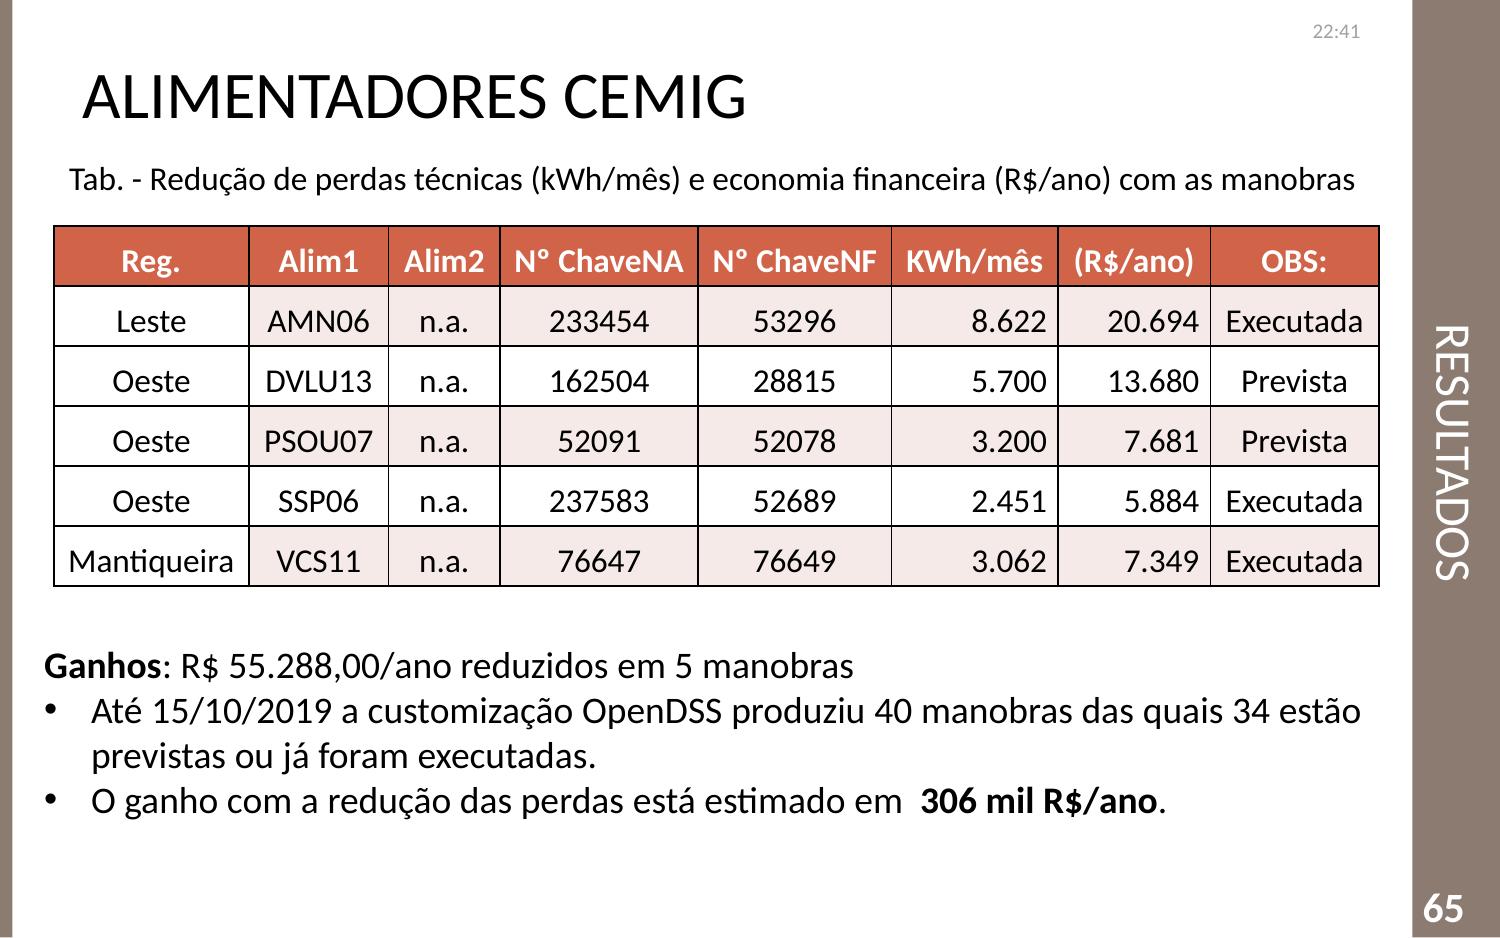

Alimentadores CEMIG
22:41
# Resultados
Tab. - Redução de perdas técnicas (kWh/mês) e economia financeira (R$/ano) com as manobras

| Reg. | Alim1 | Alim2 | Nº ChaveNA | Nº ChaveNF | KWh/mês | (R$/ano) | OBS: |
| --- | --- | --- | --- | --- | --- | --- | --- |
| Leste | AMN06 | n.a. | 233454 | 53296 | 8.622 | 20.694 | Executada |
| Oeste | DVLU13 | n.a. | 162504 | 28815 | 5.700 | 13.680 | Prevista |
| Oeste | PSOU07 | n.a. | 52091 | 52078 | 3.200 | 7.681 | Prevista |
| Oeste | SSP06 | n.a. | 237583 | 52689 | 2.451 | 5.884 | Executada |
| Mantiqueira | VCS11 | n.a. | 76647 | 76649 | 3.062 | 7.349 | Executada |
Ganhos: R$ 55.288,00/ano reduzidos em 5 manobras
Até 15/10/2019 a customização OpenDSS produziu 40 manobras das quais 34 estão previstas ou já foram executadas.
O ganho com a redução das perdas está estimado em  306 mil R$/ano.

65